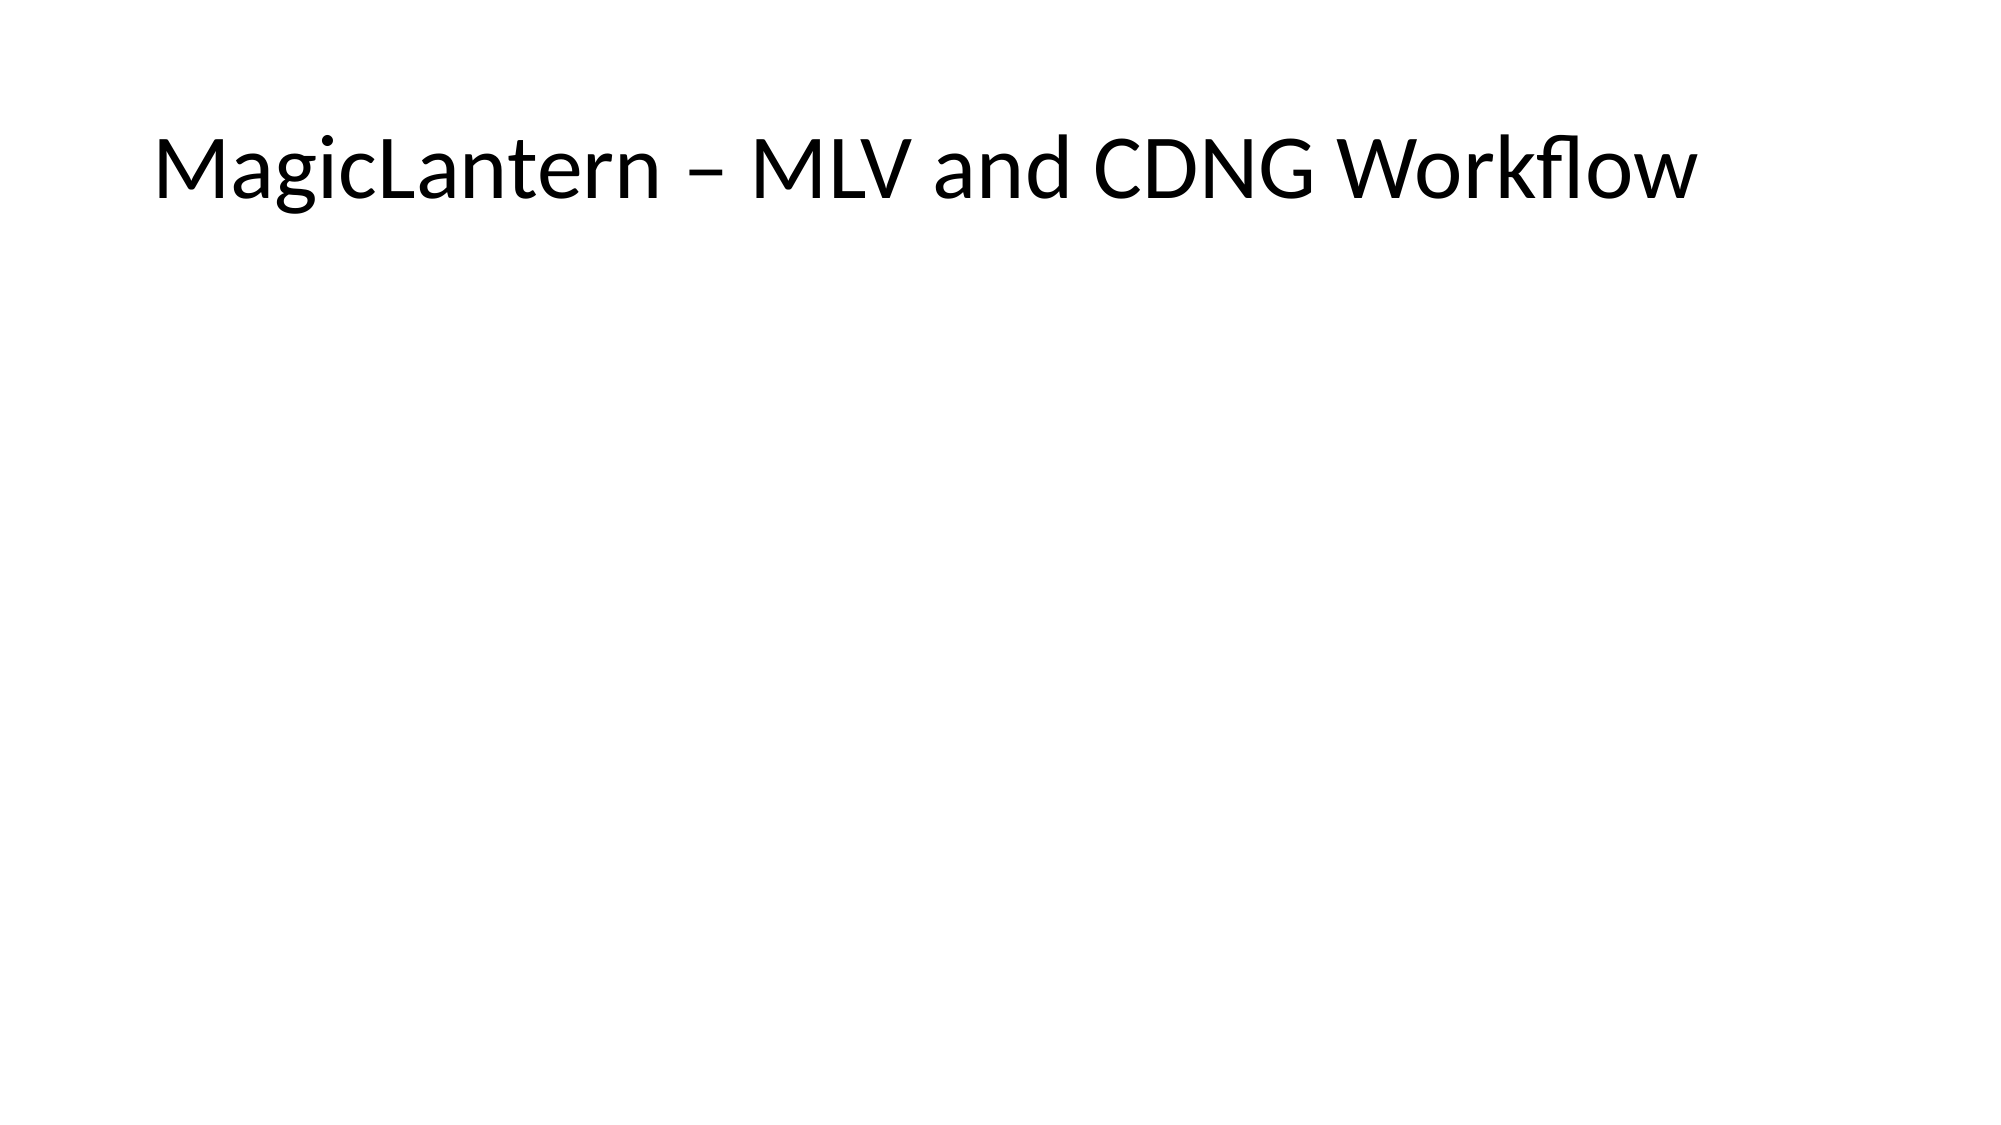

# MagicLantern – MLV and CDNG Workflow